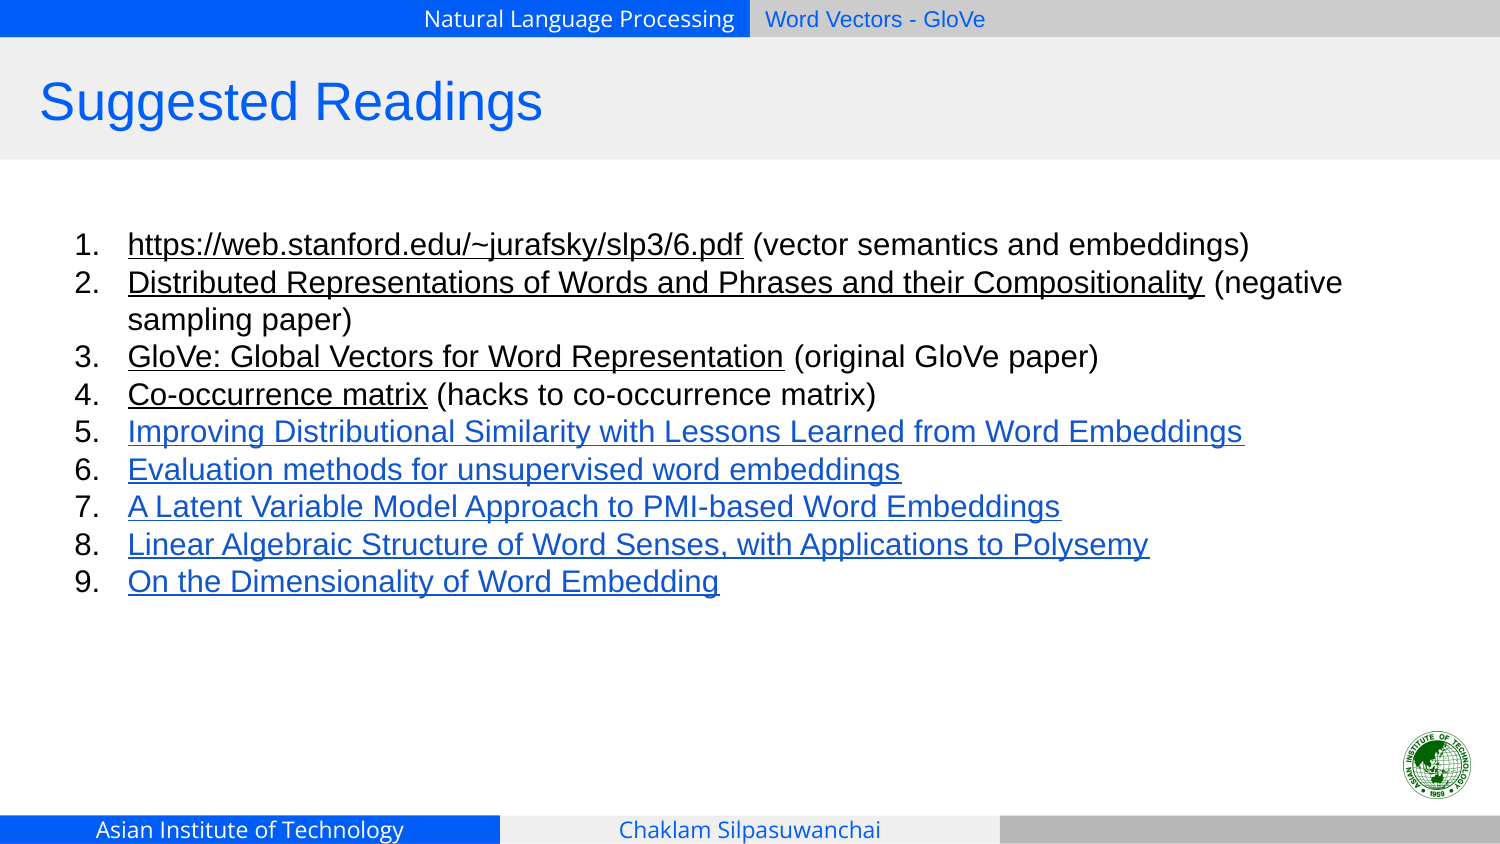

# Suggested Readings
https://web.stanford.edu/~jurafsky/slp3/6.pdf (vector semantics and embeddings)
Distributed Representations of Words and Phrases and their Compositionality (negative sampling paper)
GloVe: Global Vectors for Word Representation (original GloVe paper)
Co-occurrence matrix (hacks to co-occurrence matrix)
Improving Distributional Similarity with Lessons Learned from Word Embeddings
Evaluation methods for unsupervised word embeddings
A Latent Variable Model Approach to PMI-based Word Embeddings
Linear Algebraic Structure of Word Senses, with Applications to Polysemy
On the Dimensionality of Word Embedding